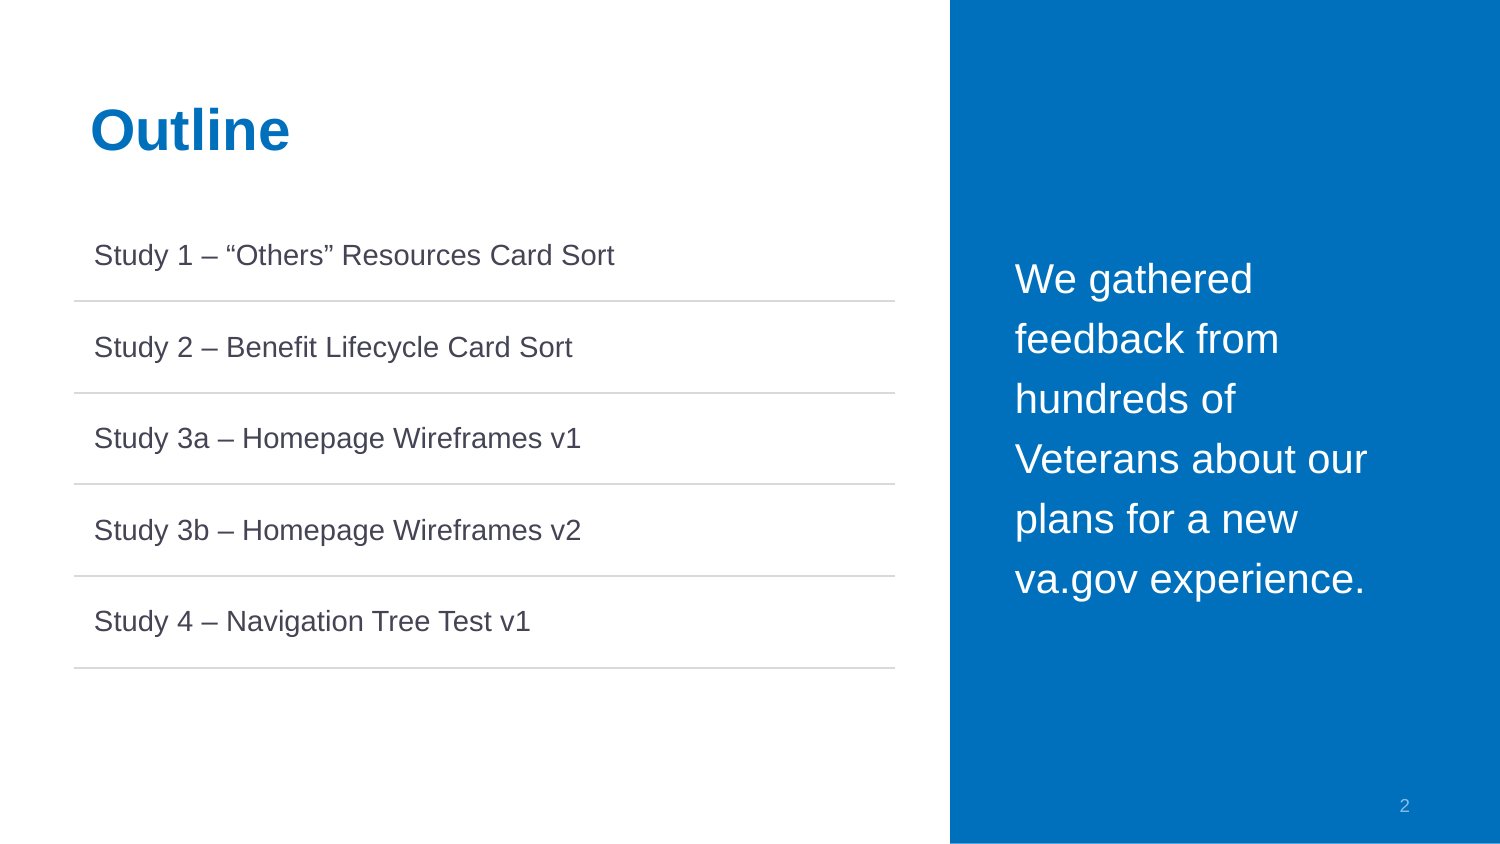

We gathered feedback from hundreds of Veterans about our plans for a new va.gov experience.
# Outline
| Study 1 – “Others” Resources Card Sort |  |
| --- | --- |
| Study 2 – Benefit Lifecycle Card Sort |  |
| Study 3a – Homepage Wireframes v1 |  |
| Study 3b – Homepage Wireframes v2 |  |
| Study 4 – Navigation Tree Test v1 |  |

2